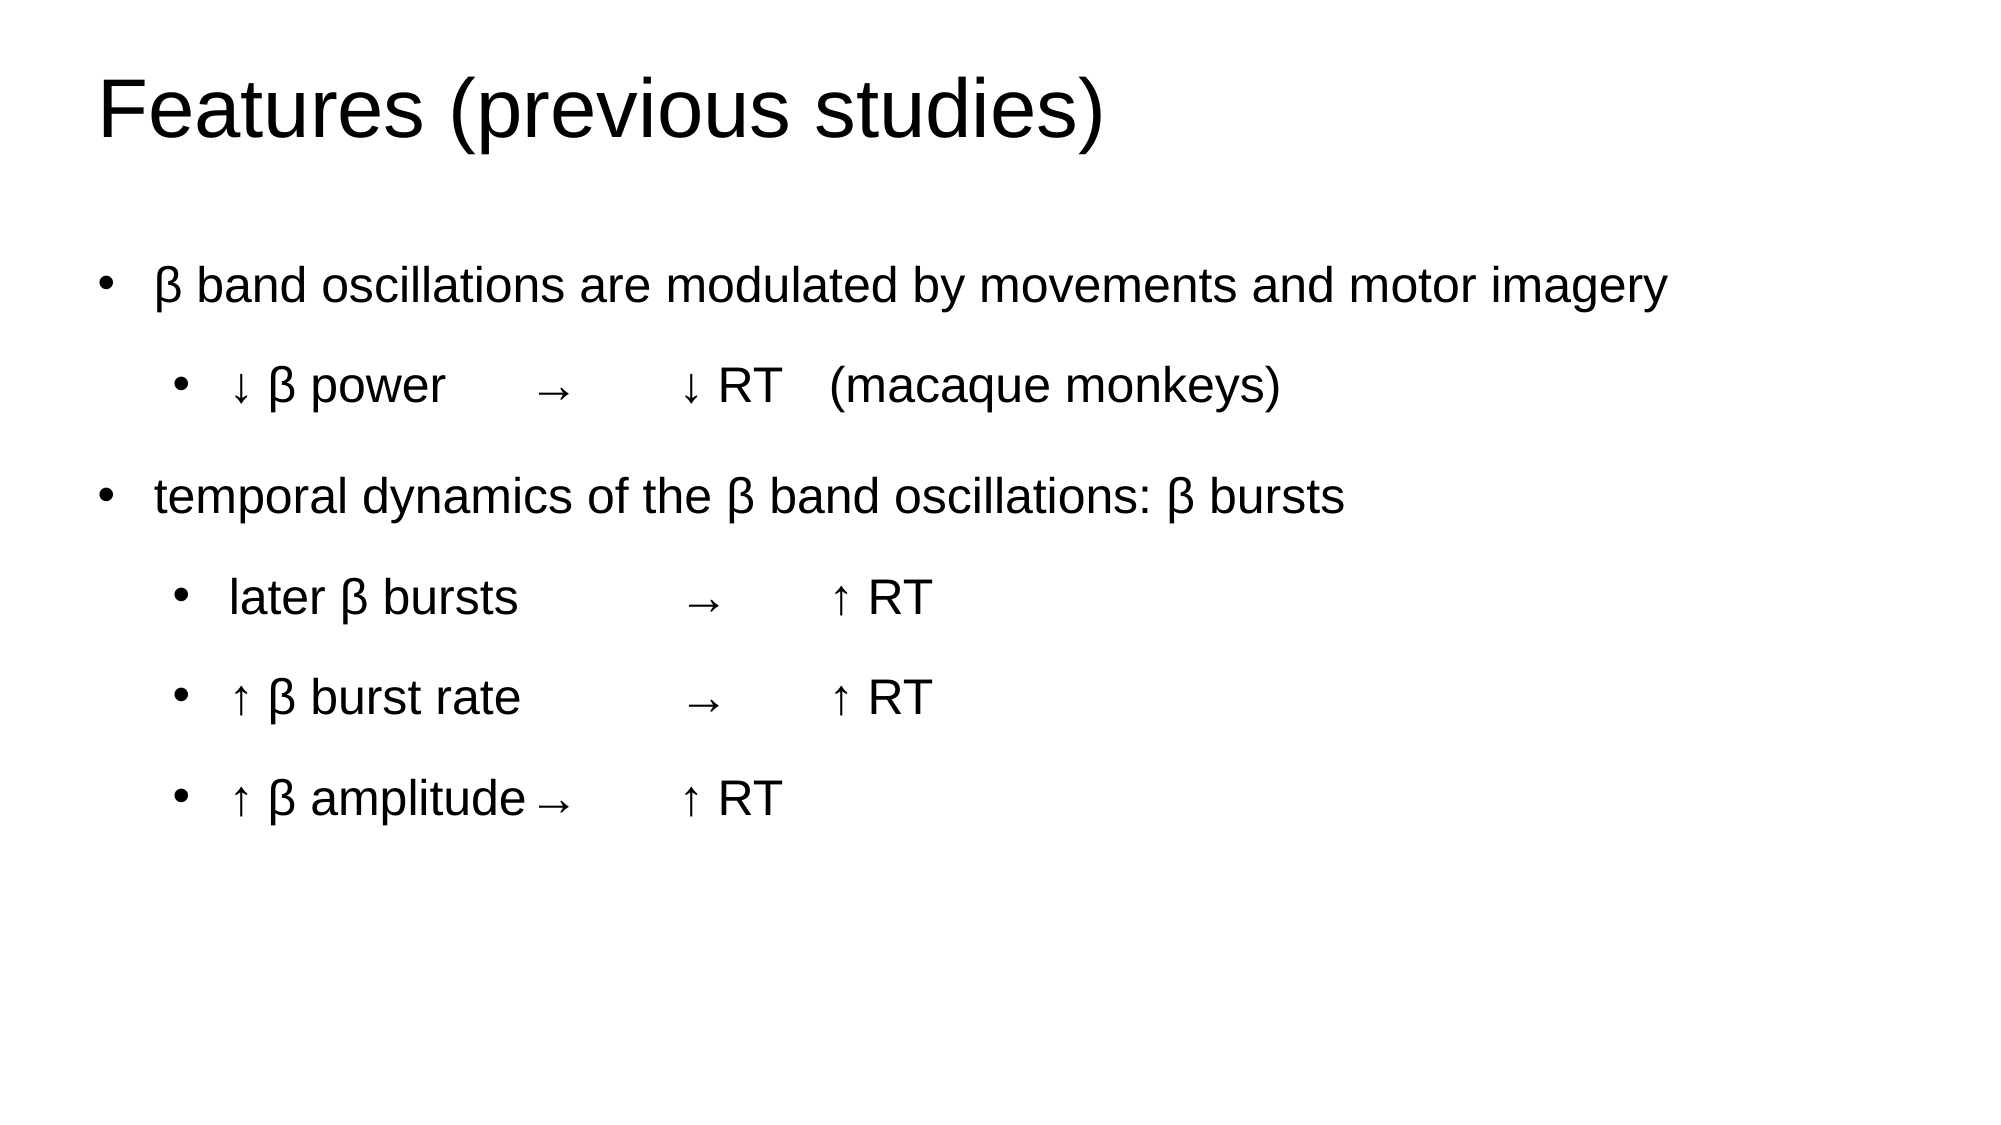

# Features (previous studies)
β band oscillations are modulated by movements and motor imagery
↓ β power 	→ 	↓ RT 	(macaque monkeys)
temporal dynamics of the β band oscillations: β bursts
later β bursts 	→ 	↑ RT
↑ β burst rate 	→ 	↑ RT
↑ β amplitude	→ 	↑ RT